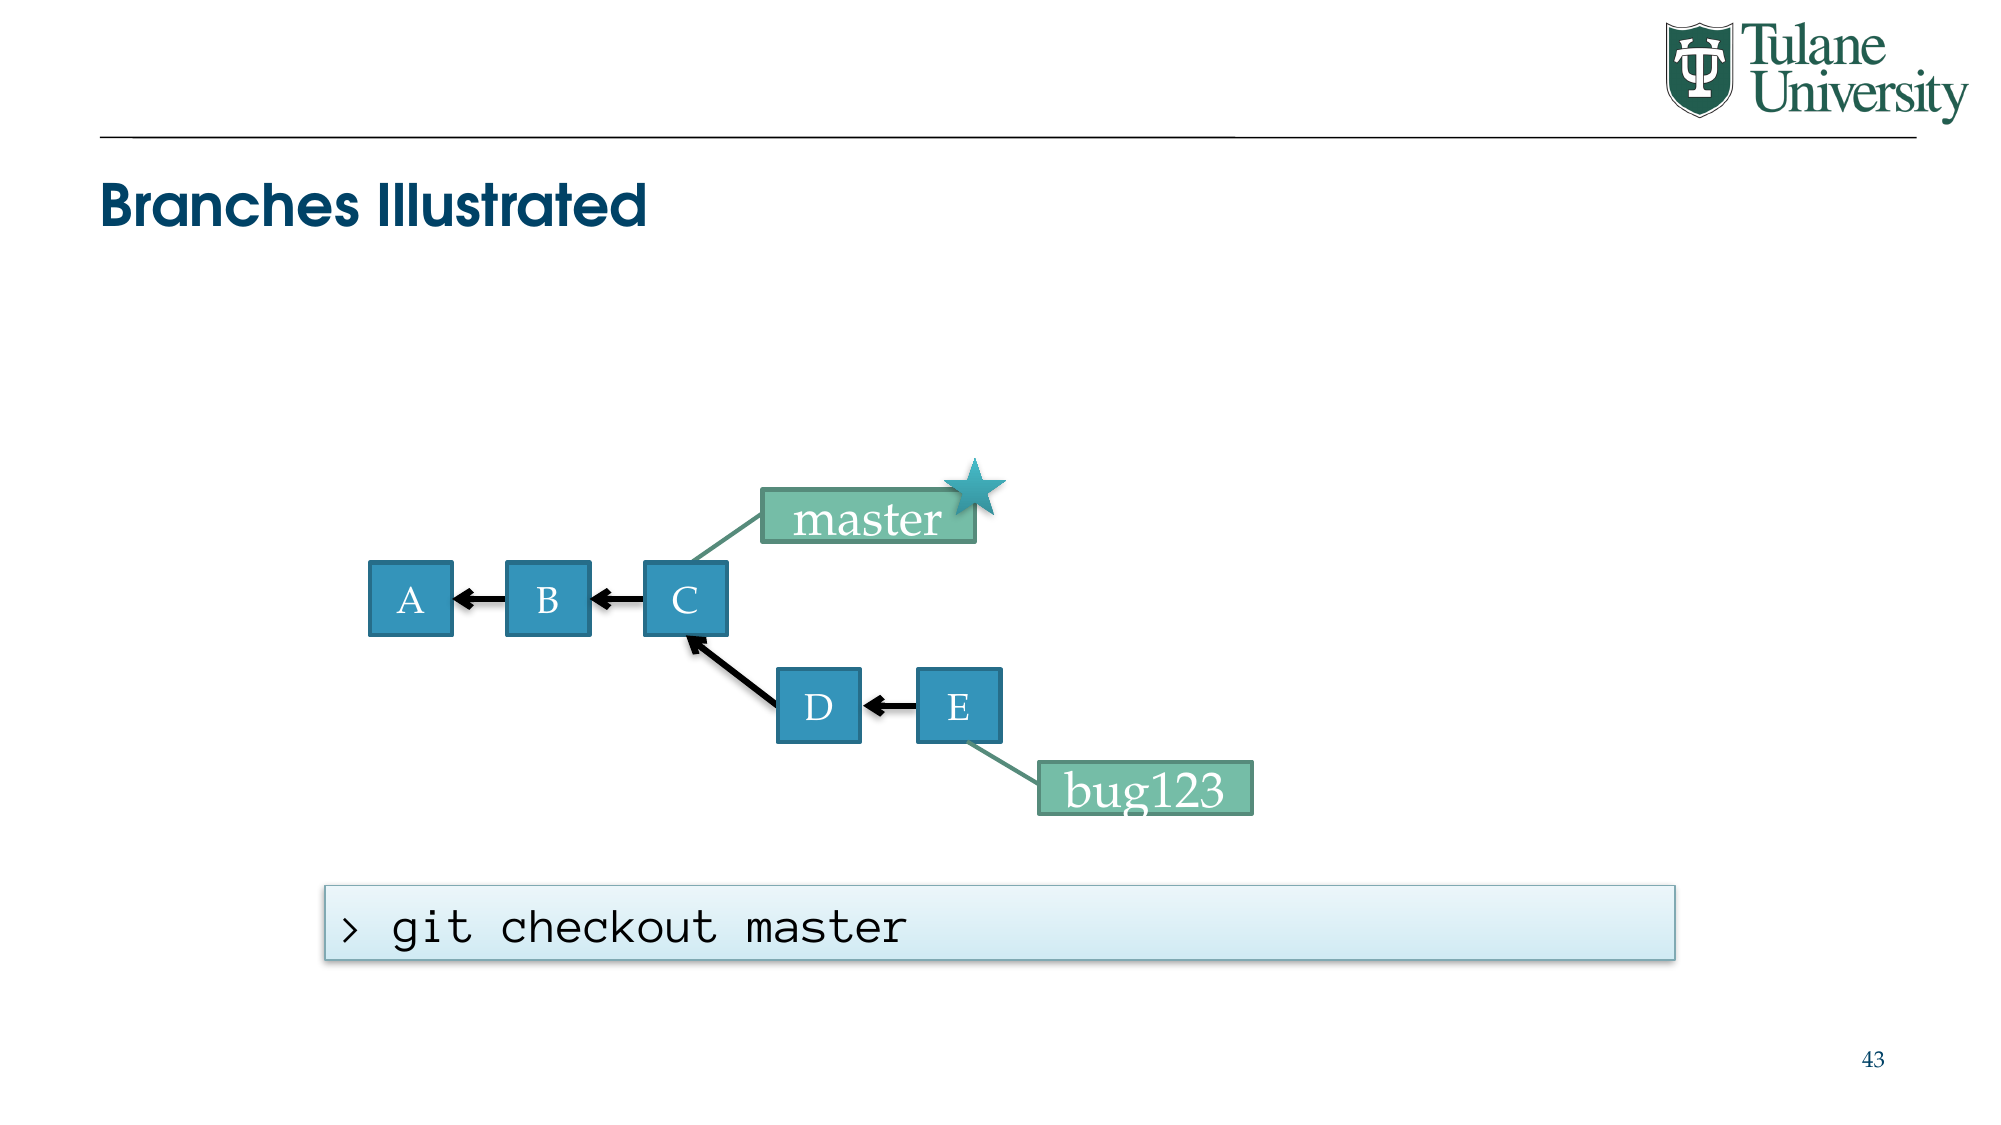

# Branches Illustrated

master
A
B
C
D
E
bug123
> git checkout master
43